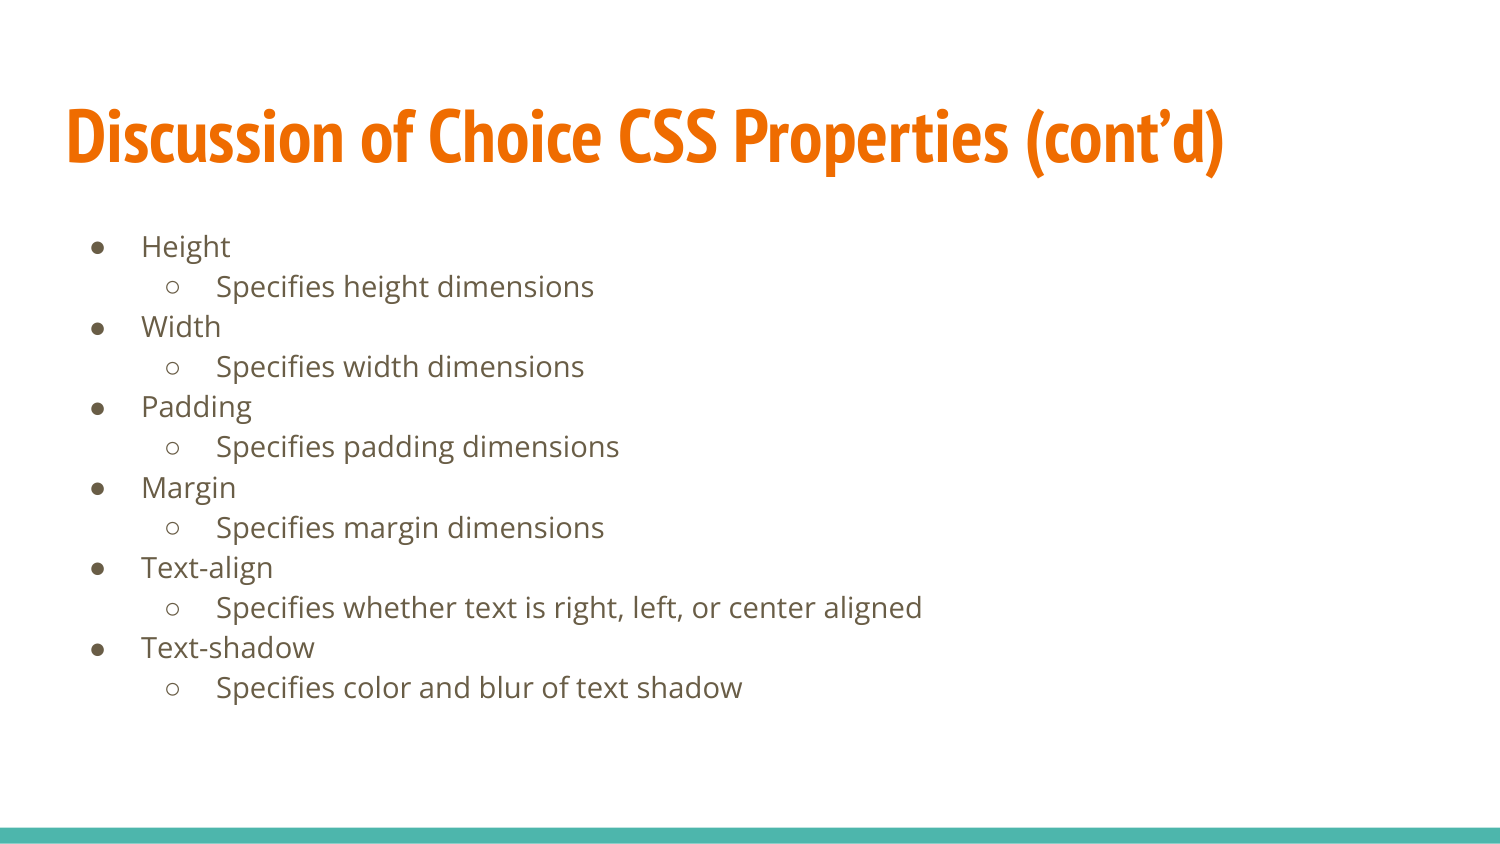

# Discussion of Choice CSS Properties (cont’d)
Height
Specifies height dimensions
Width
Specifies width dimensions
Padding
Specifies padding dimensions
Margin
Specifies margin dimensions
Text-align
Specifies whether text is right, left, or center aligned
Text-shadow
Specifies color and blur of text shadow